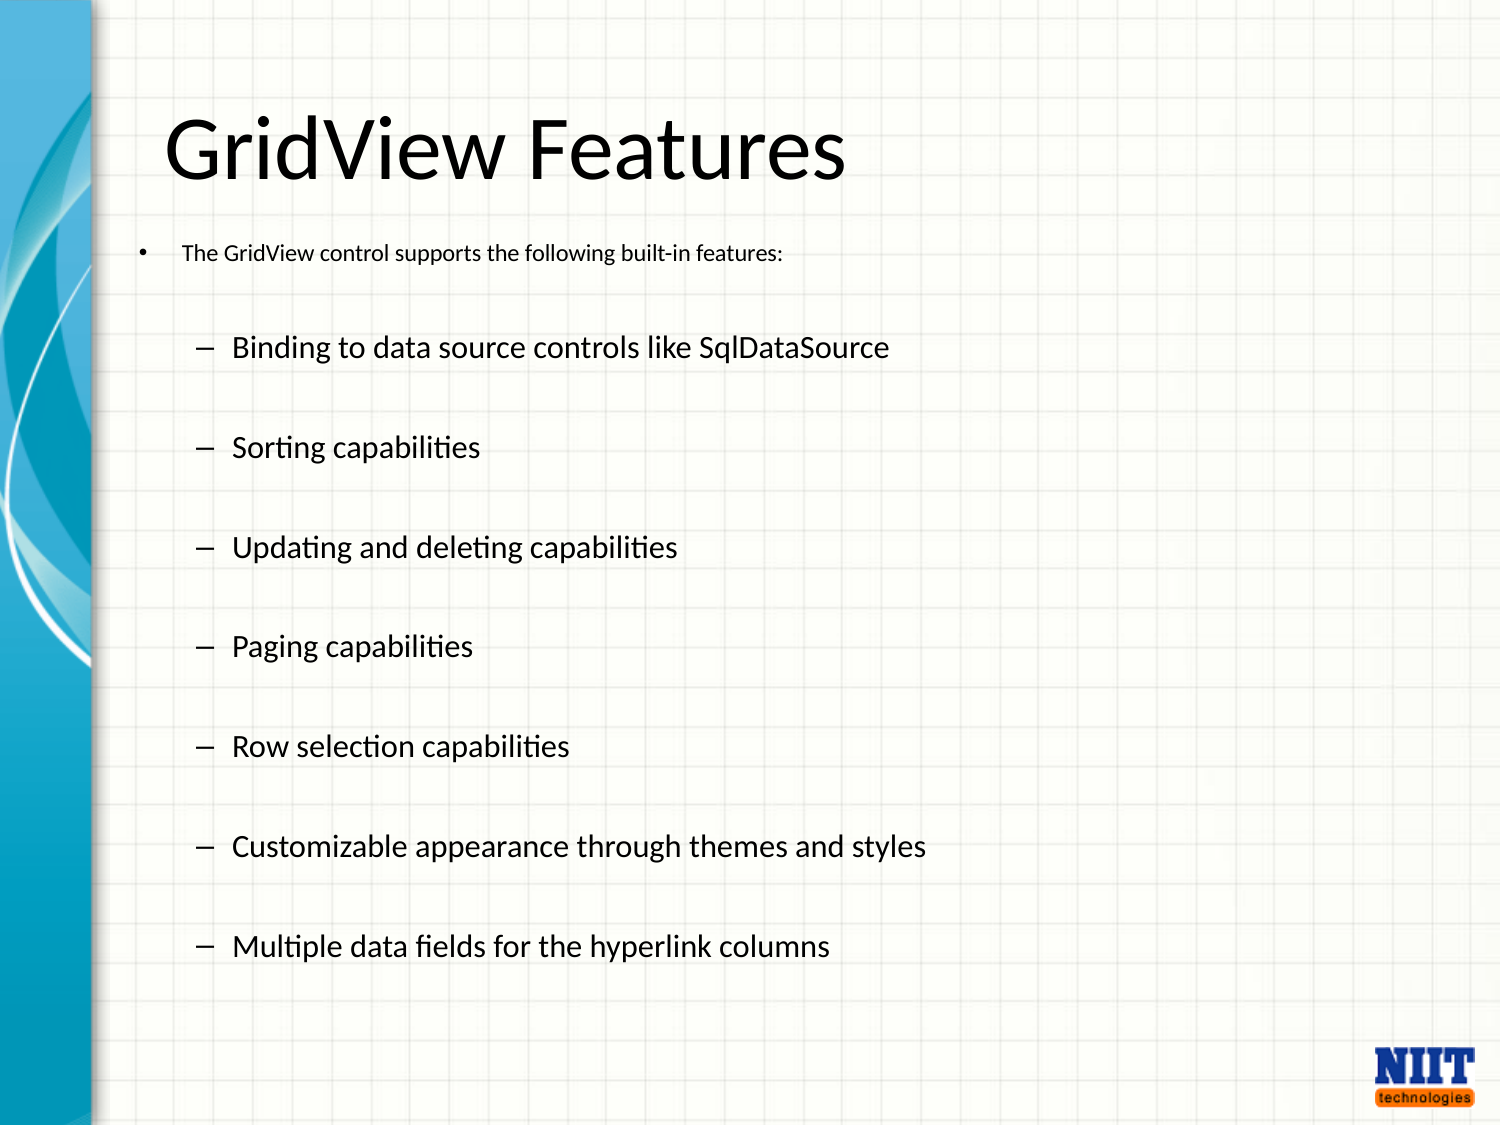

GridView Features
The GridView control supports the following built-in features:

Binding to data source controls like SqlDataSource

Sorting capabilities

Updating and deleting capabilities

Paging capabilities

Row selection capabilities

Customizable appearance through themes and styles

Multiple data fields for the hyperlink columns